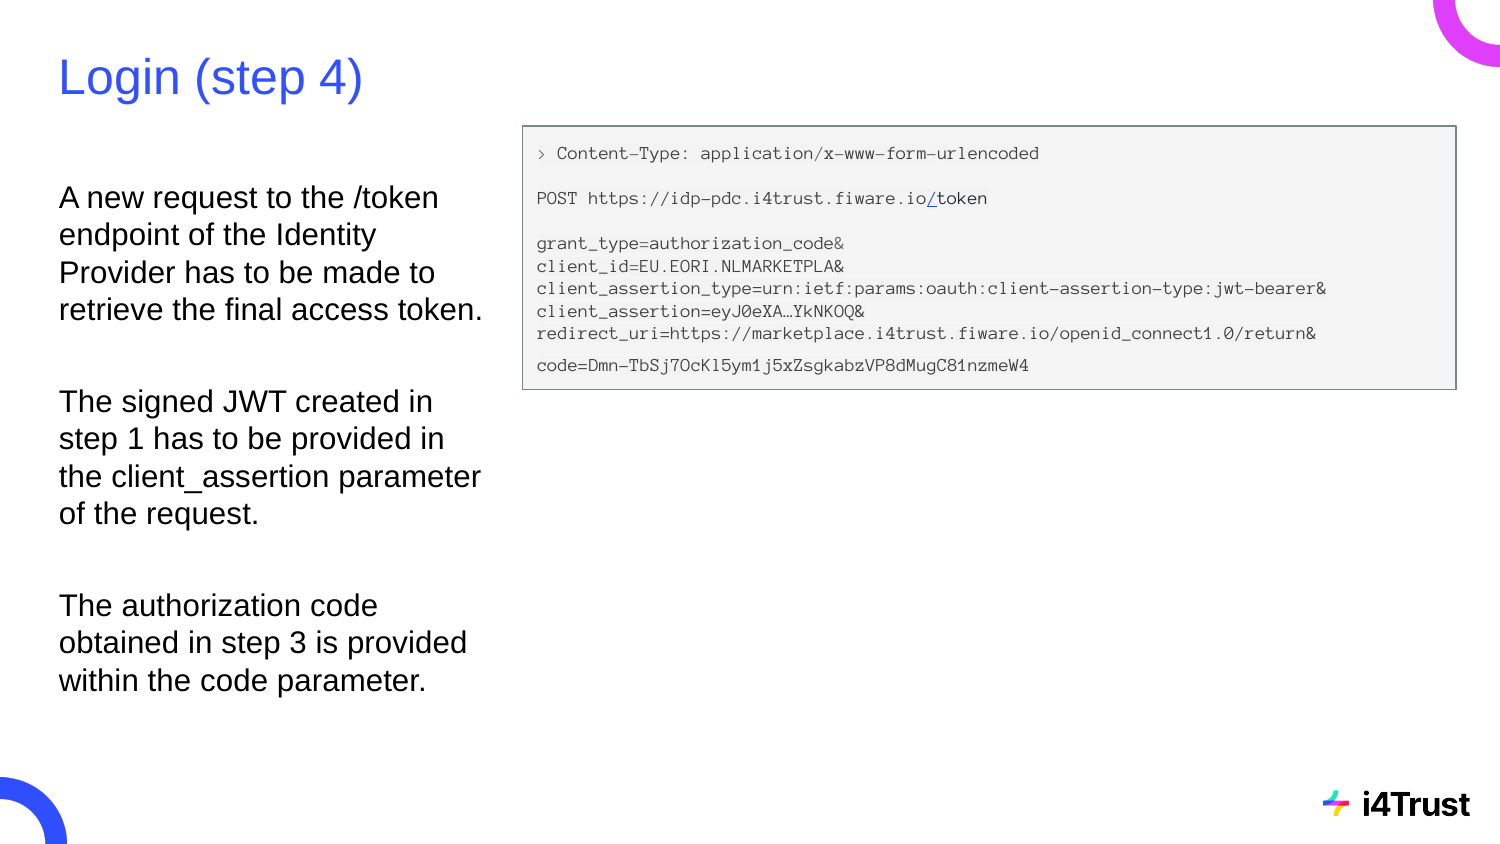

# Login (step 4)
> Content-Type: application/x-www-form-urlencoded

POST https://idp-pdc.i4trust.fiware.io/token

grant_type=authorization_code&
client_id=EU.EORI.NLMARKETPLA&
client_assertion_type=urn:ietf:params:oauth:client-assertion-type:jwt-bearer&
client_assertion=eyJ0eXA…YkNKOQ&
redirect_uri=https://marketplace.i4trust.fiware.io/openid_connect1.0/return&
code=Dmn-TbSj7OcKl5ym1j5xZsgkabzVP8dMugC81nzmeW4
A new request to the /token endpoint of the Identity Provider has to be made to retrieve the final access token.

The signed JWT created in step 1 has to be provided in the client_assertion parameter of the request.

The authorization code obtained in step 3 is provided within the code parameter.